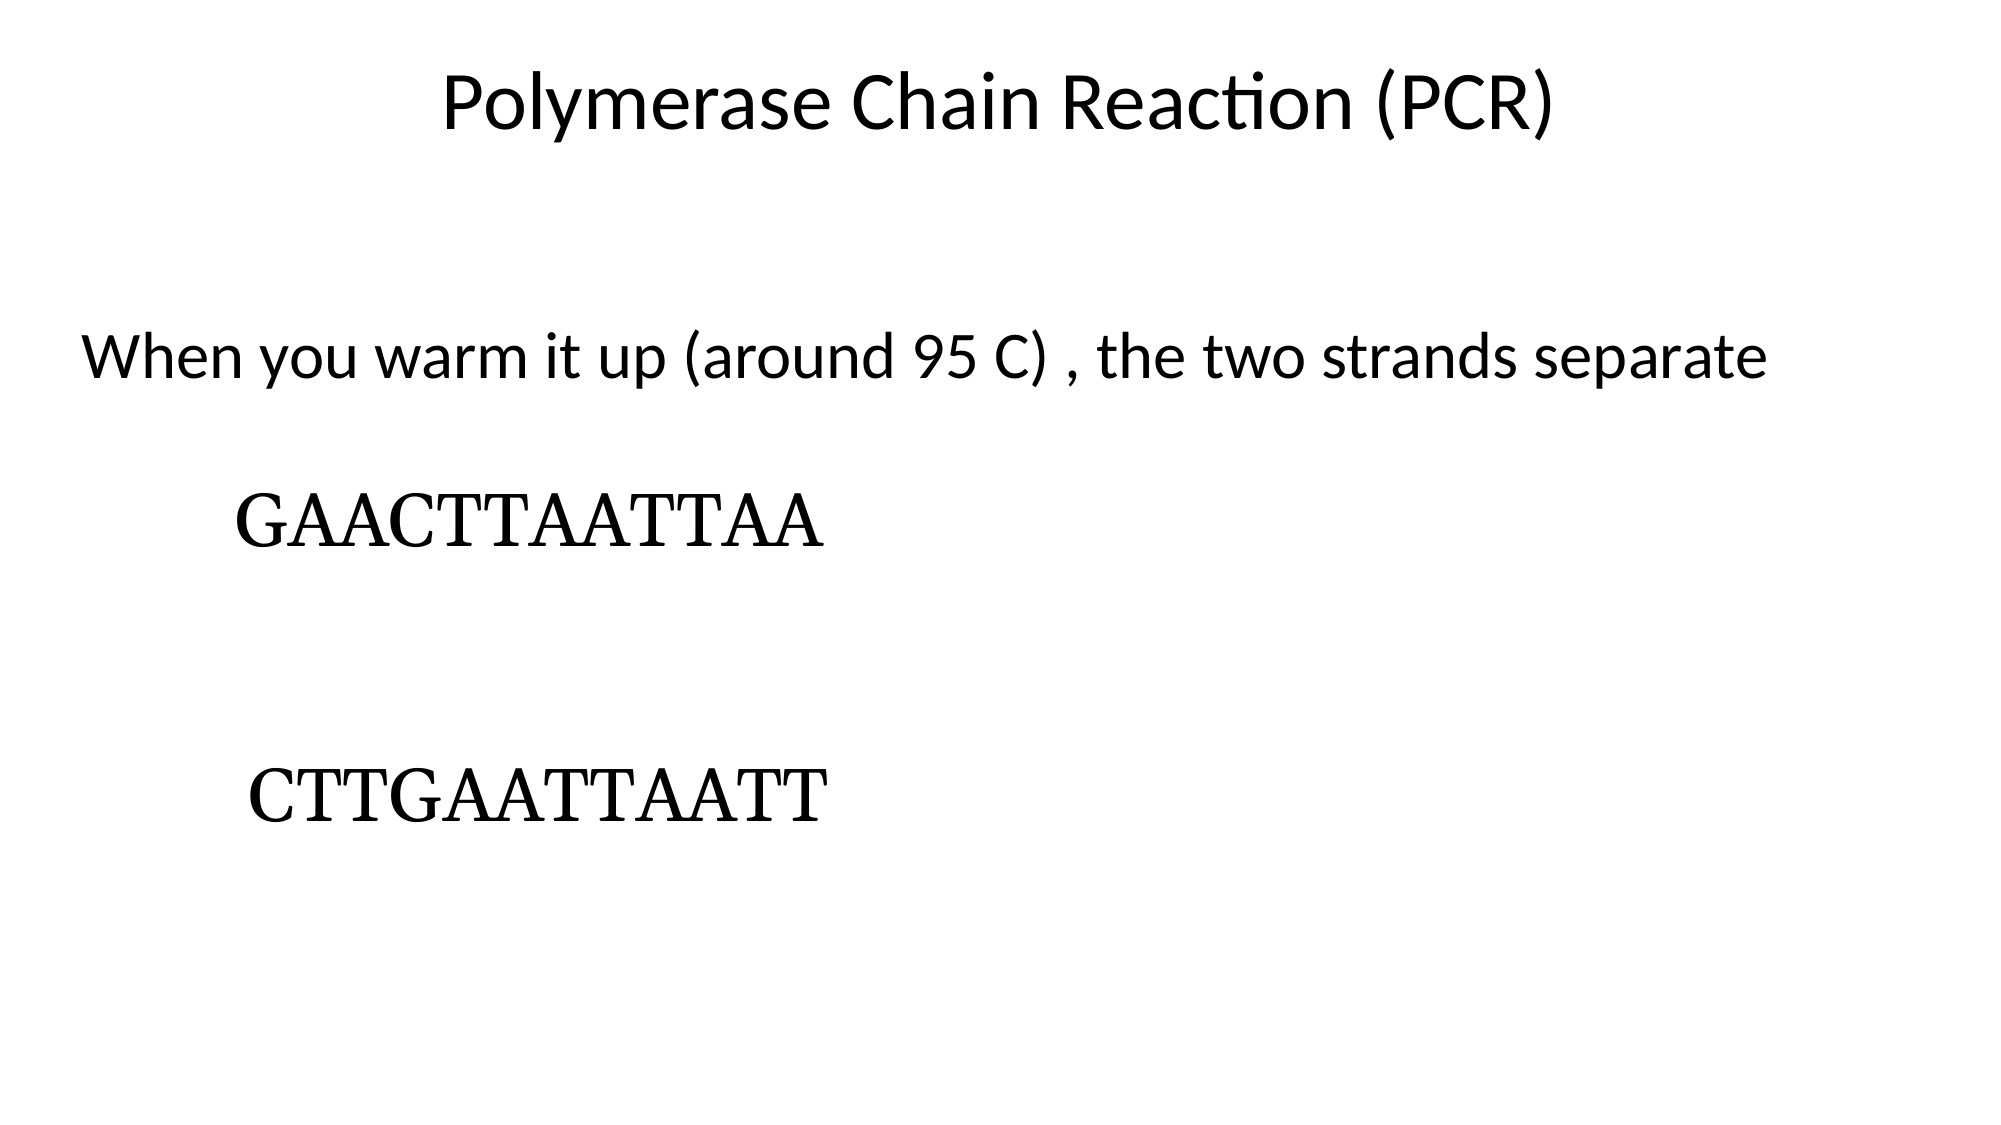

Polymerase Chain Reaction (PCR)
When you warm it up (around 95 C) , the two strands separate
GAACTTAATTAA
CTTGAATTAATT